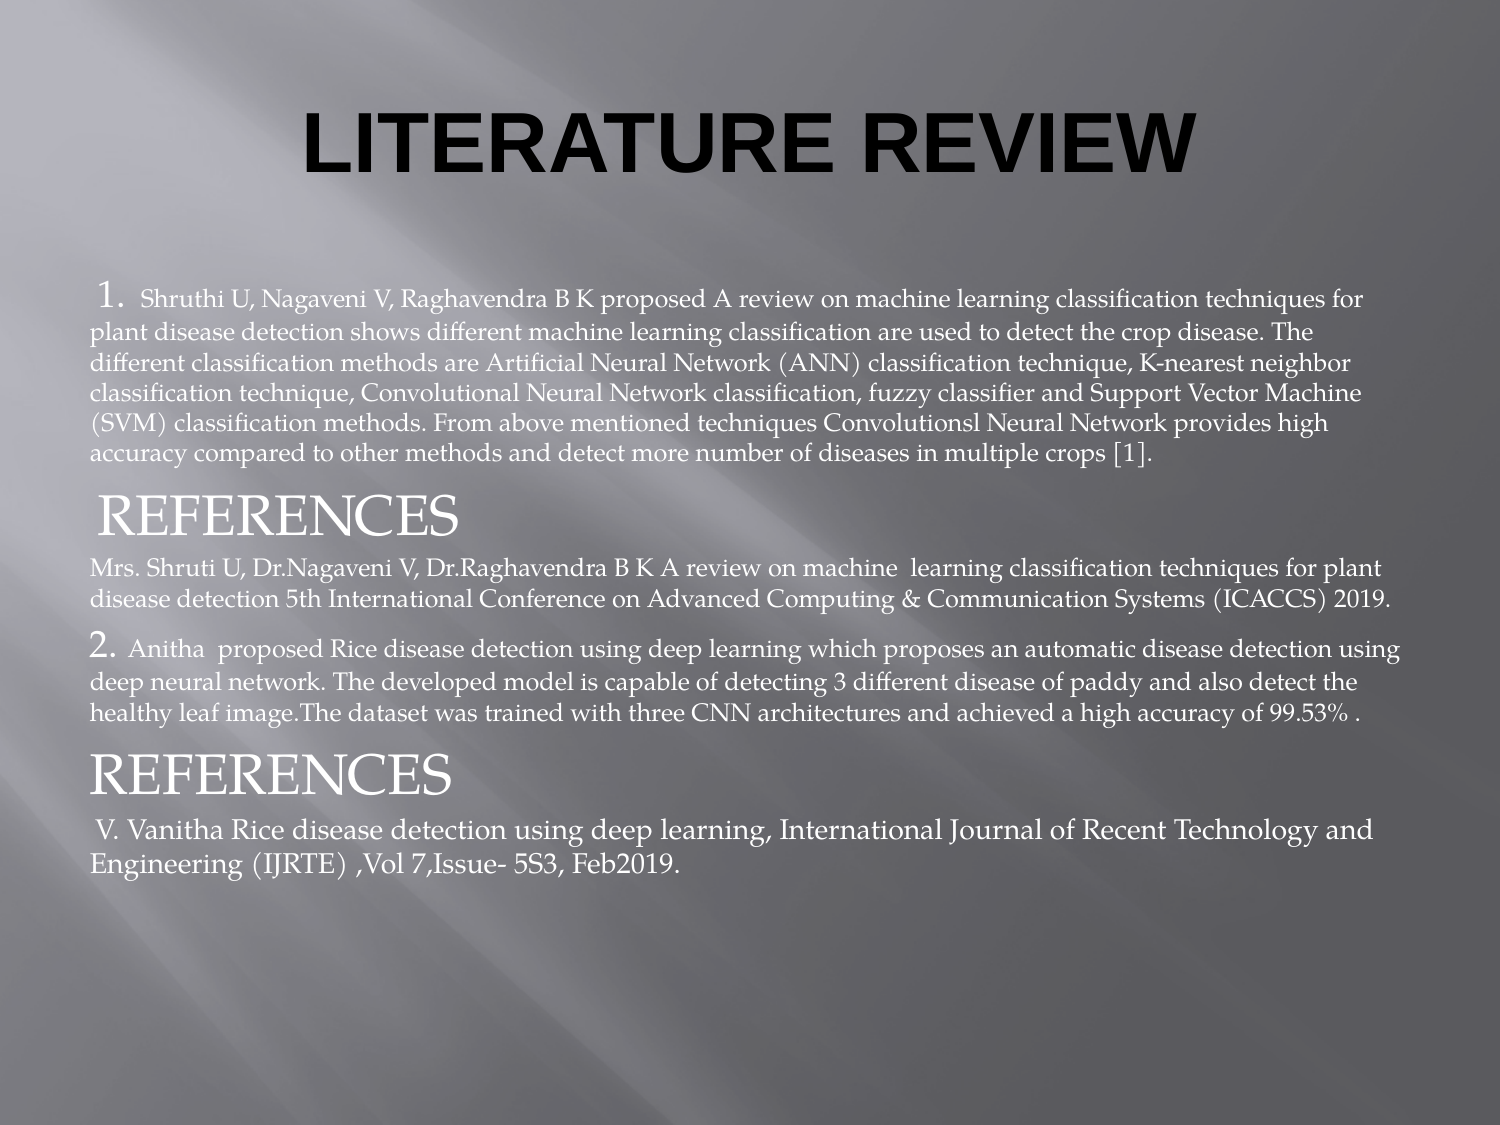

# LITERATURE REVIEW
   1.      Shruthi U, Nagaveni V, Raghavendra B K proposed A review on machine learning classification techniques for plant disease detection shows different machine learning classification are used to detect the crop disease. The different classification methods are Artificial Neural Network (ANN) classification technique, K-nearest neighbor classification technique, Convolutional Neural Network classification, fuzzy classifier and Support Vector Machine (SVM) classification methods. From above mentioned techniques Convolutionsl Neural Network provides high accuracy compared to other methods and detect more number of diseases in multiple crops [1].
 REFERENCES
Mrs. Shruti U, Dr.Nagaveni V, Dr.Raghavendra B K A review on machine  learning classification techniques for plant disease detection 5th International Conference on Advanced Computing & Communication Systems (ICACCS) 2019.
2. Anitha  proposed Rice disease detection using deep learning which proposes an automatic disease detection using deep neural network. The developed model is capable of detecting 3 different disease of paddy and also detect the healthy leaf image.The dataset was trained with three CNN architectures and achieved a high accuracy of 99.53% .
REFERENCES
  V. Vanitha Rice disease detection using deep learning, International Journal of Recent Technology and Engineering (IJRTE) ,Vol 7,Issue- 5S3, Feb2019.